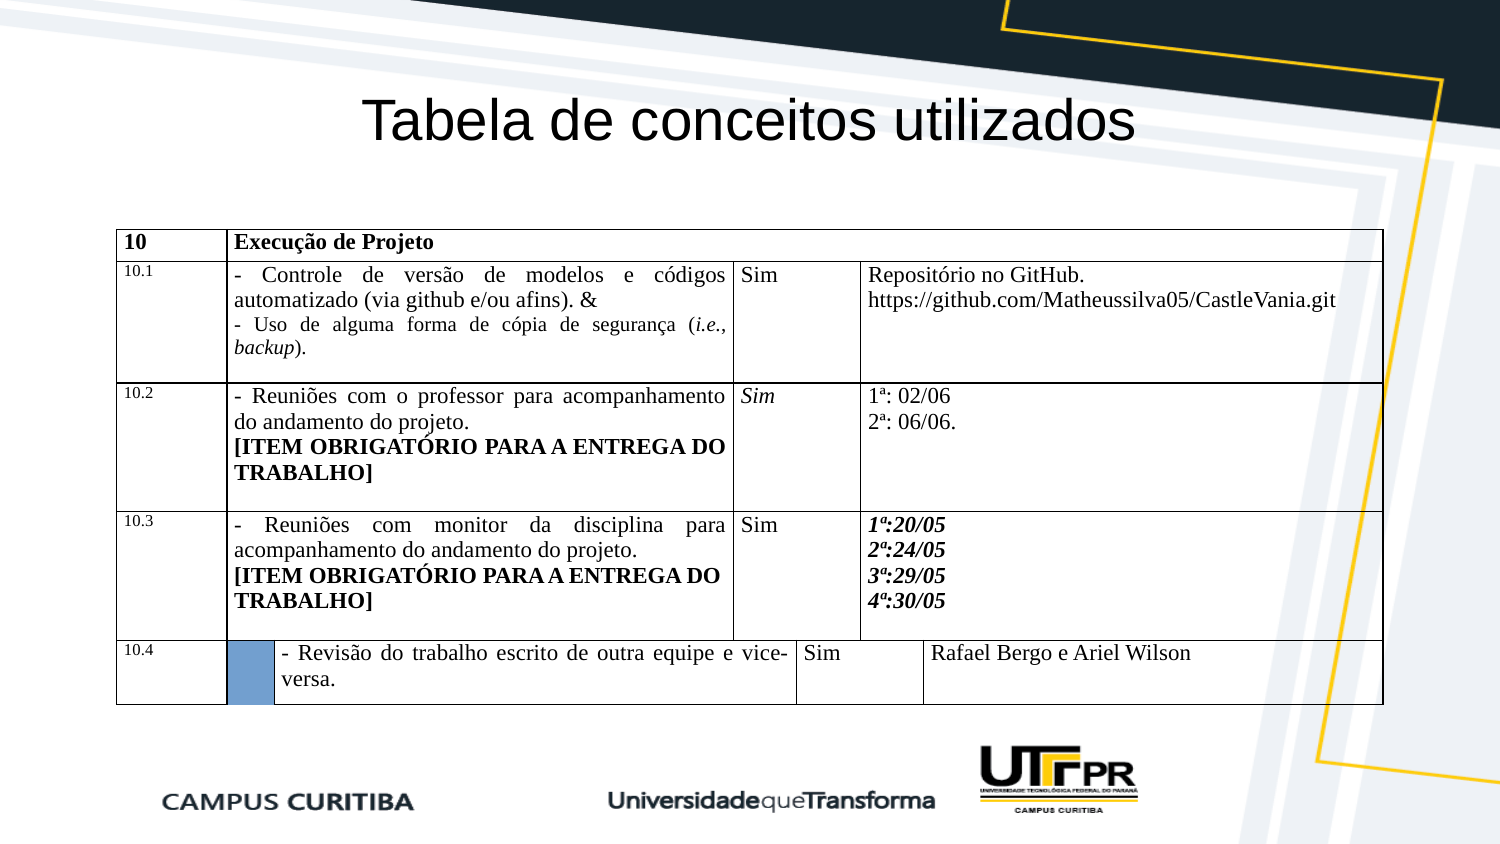

# Tabela de conceitos utilizados
| 10 |  | Execução de Projeto |  |  |  |  |  |
| --- | --- | --- | --- | --- | --- | --- | --- |
| 10.1 |  | - Controle de versão de modelos e códigos automatizado (via github e/ou afins). & - Uso de alguma forma de cópia de segurança (i.e., backup). |  | Sim |  | Repositório no GitHub. https://github.com/Matheussilva05/CastleVania.git |  |
| 10.2 |  | - Reuniões com o professor para acompanhamento do andamento do projeto. [ITEM OBRIGATÓRIO PARA A ENTREGA DO TRABALHO] |  | Sim |  | 1ª: 02/06 2ª: 06/06. |  |
| 10.3 |  | - Reuniões com monitor da disciplina para acompanhamento do andamento do projeto. [ITEM OBRIGATÓRIO PARA A ENTREGA DO TRABALHO] |  | Sim |  | 1ª:20/05 2ª:24/05 3ª:29/05 4ª:30/05 |  |
| 10.4 |  | - Revisão do trabalho escrito de outra equipe e vice-versa. |  | Sim |  | Rafael Bergo e Ariel Wilson |  |